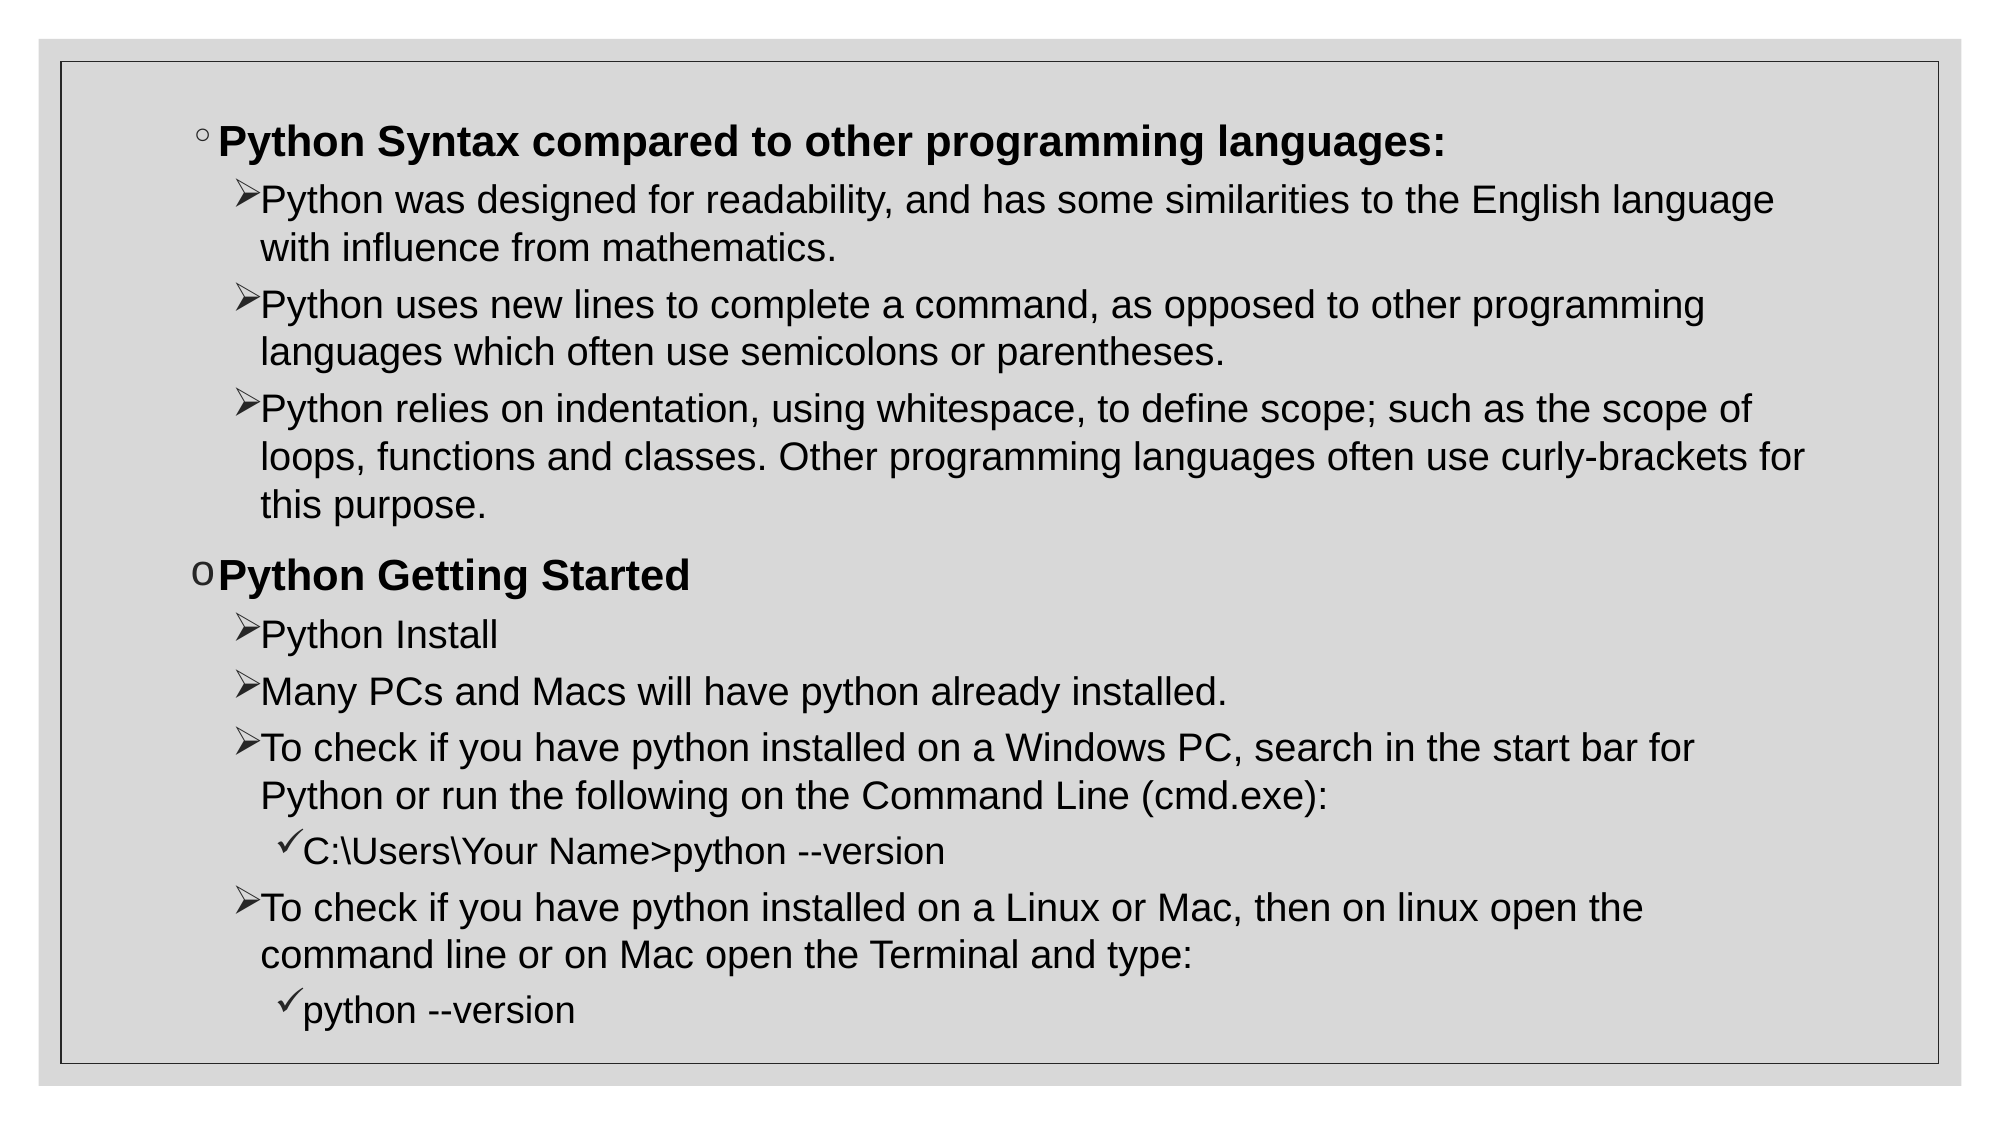

Python Syntax compared to other programming languages:
Python was designed for readability, and has some similarities to the English language with influence from mathematics.
Python uses new lines to complete a command, as opposed to other programming languages which often use semicolons or parentheses.
Python relies on indentation, using whitespace, to define scope; such as the scope of loops, functions and classes. Other programming languages often use curly-brackets for this purpose.
Python Getting Started
Python Install
Many PCs and Macs will have python already installed.
To check if you have python installed on a Windows PC, search in the start bar for Python or run the following on the Command Line (cmd.exe):
C:\Users\Your Name>python --version
To check if you have python installed on a Linux or Mac, then on linux open the command line or on Mac open the Terminal and type:
python --version